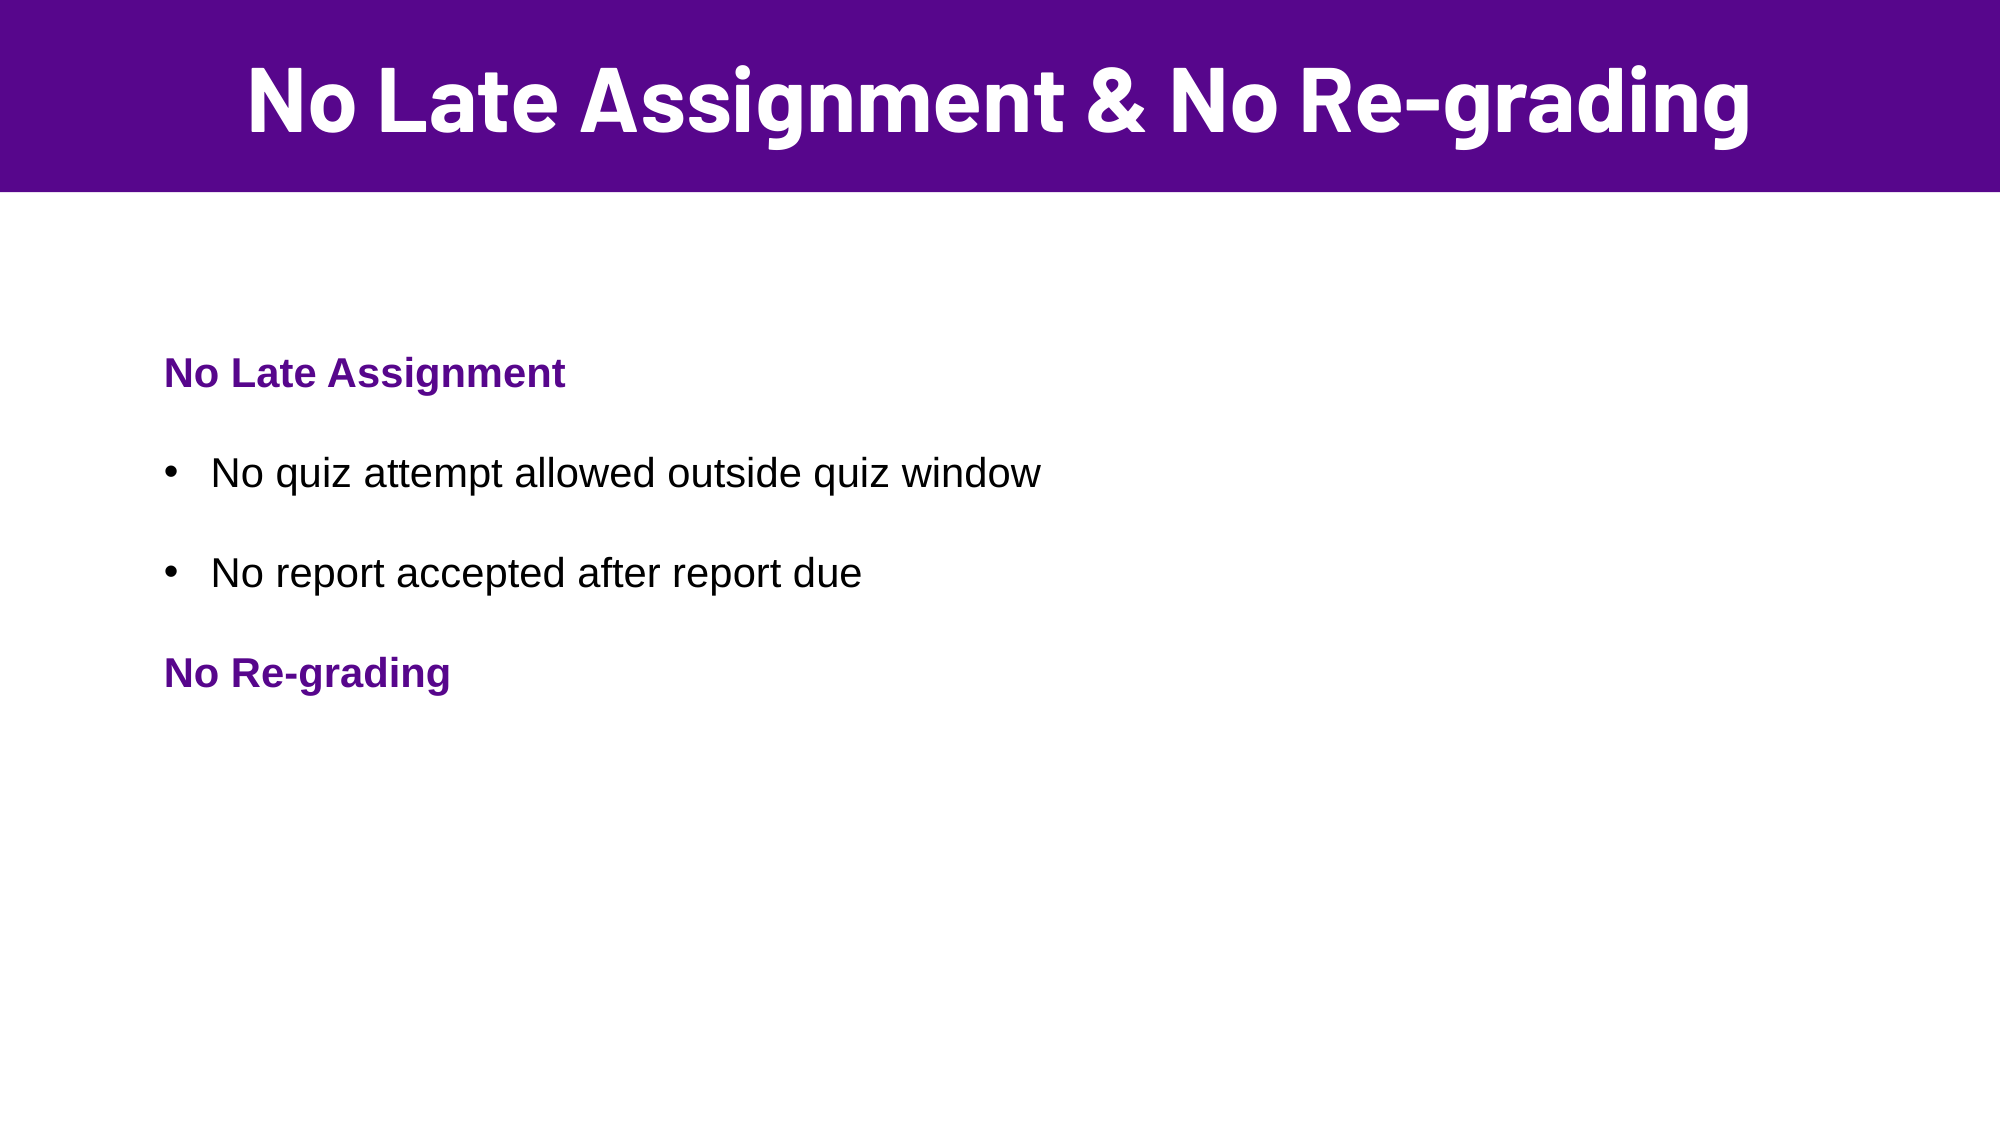

No Late Assignment & No Re-grading
No Late Assignment
No quiz attempt allowed outside quiz window
No report accepted after report due
No Re-grading